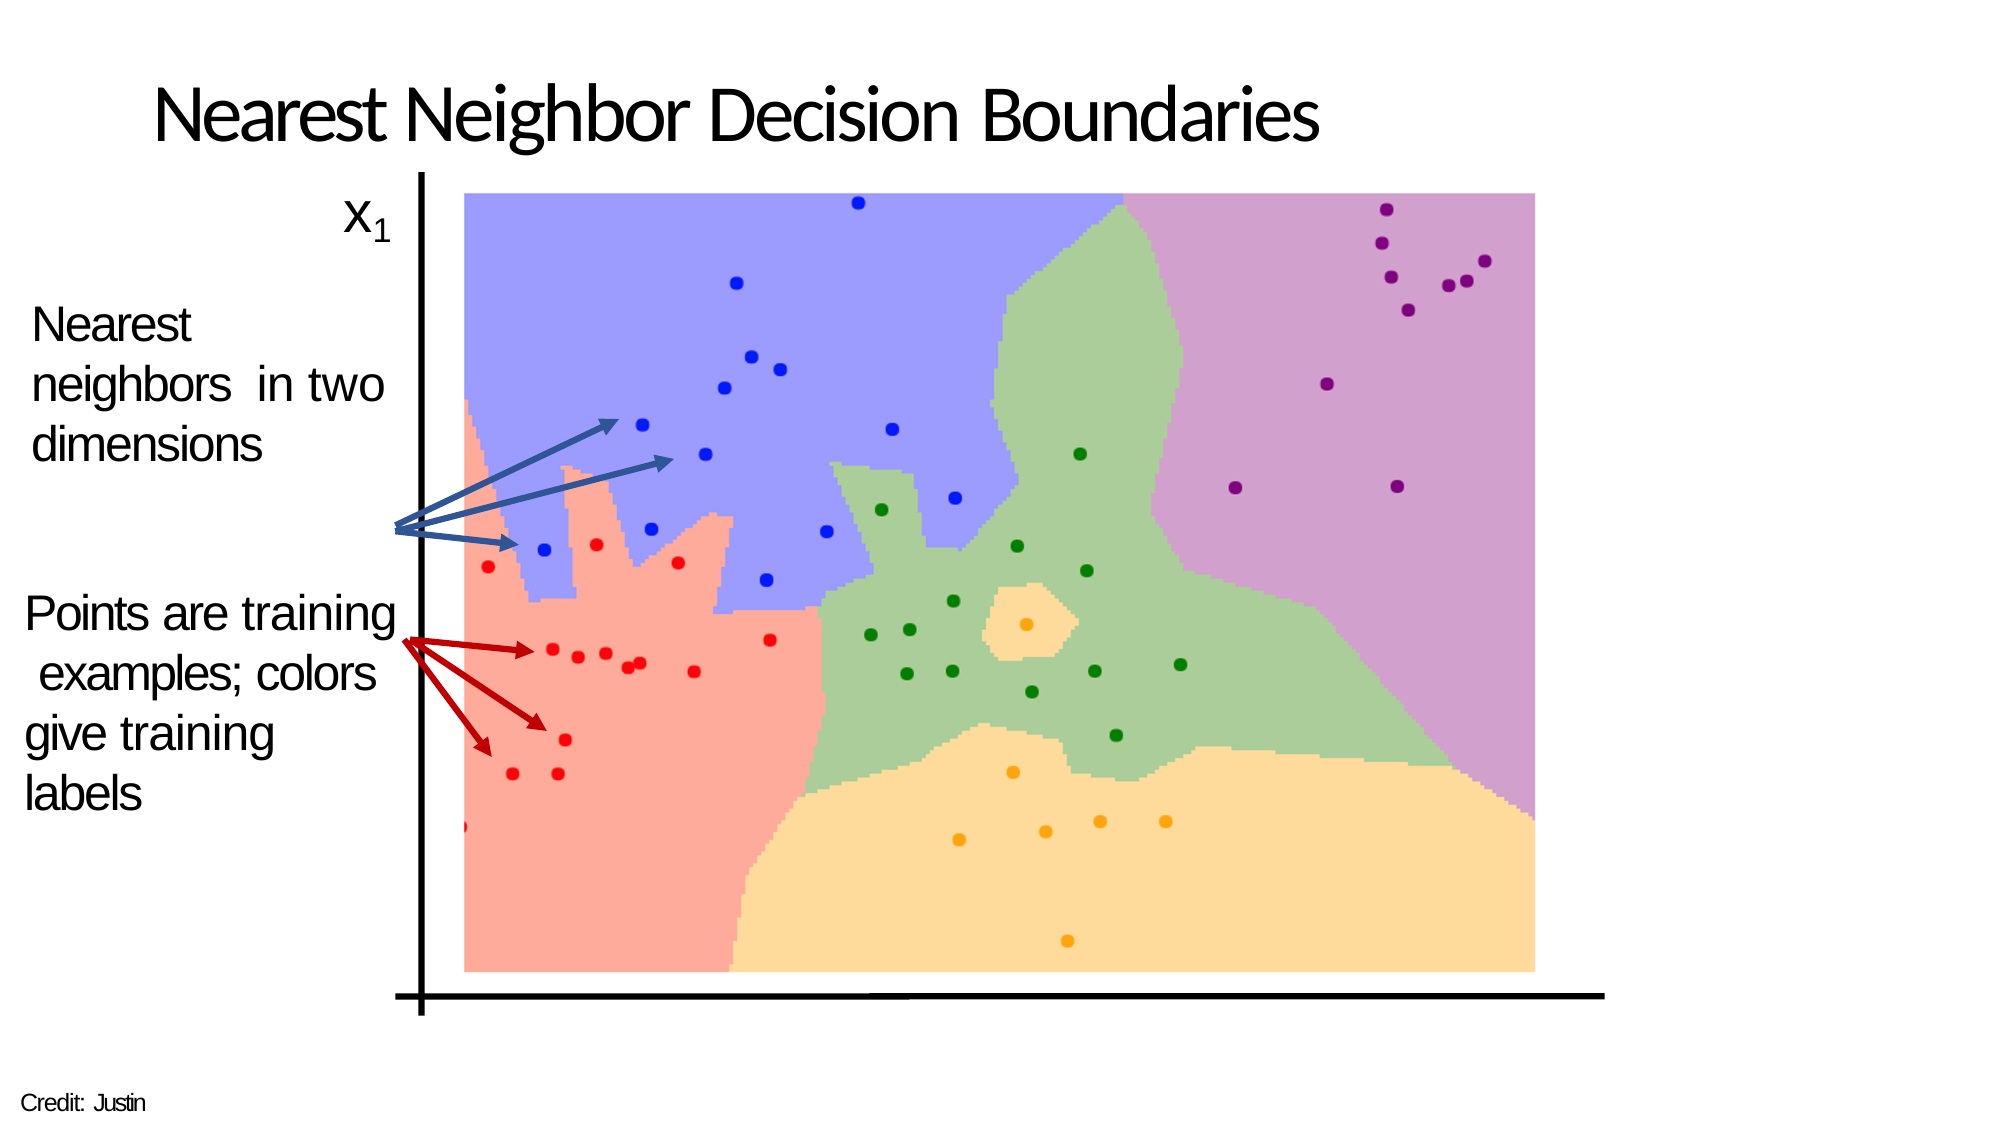

# Nearest Neighbor Decision Boundaries

x1
Nearest neighbors  in two dimensions

Points are training  examples; colors  give training labels

Credit: Justin